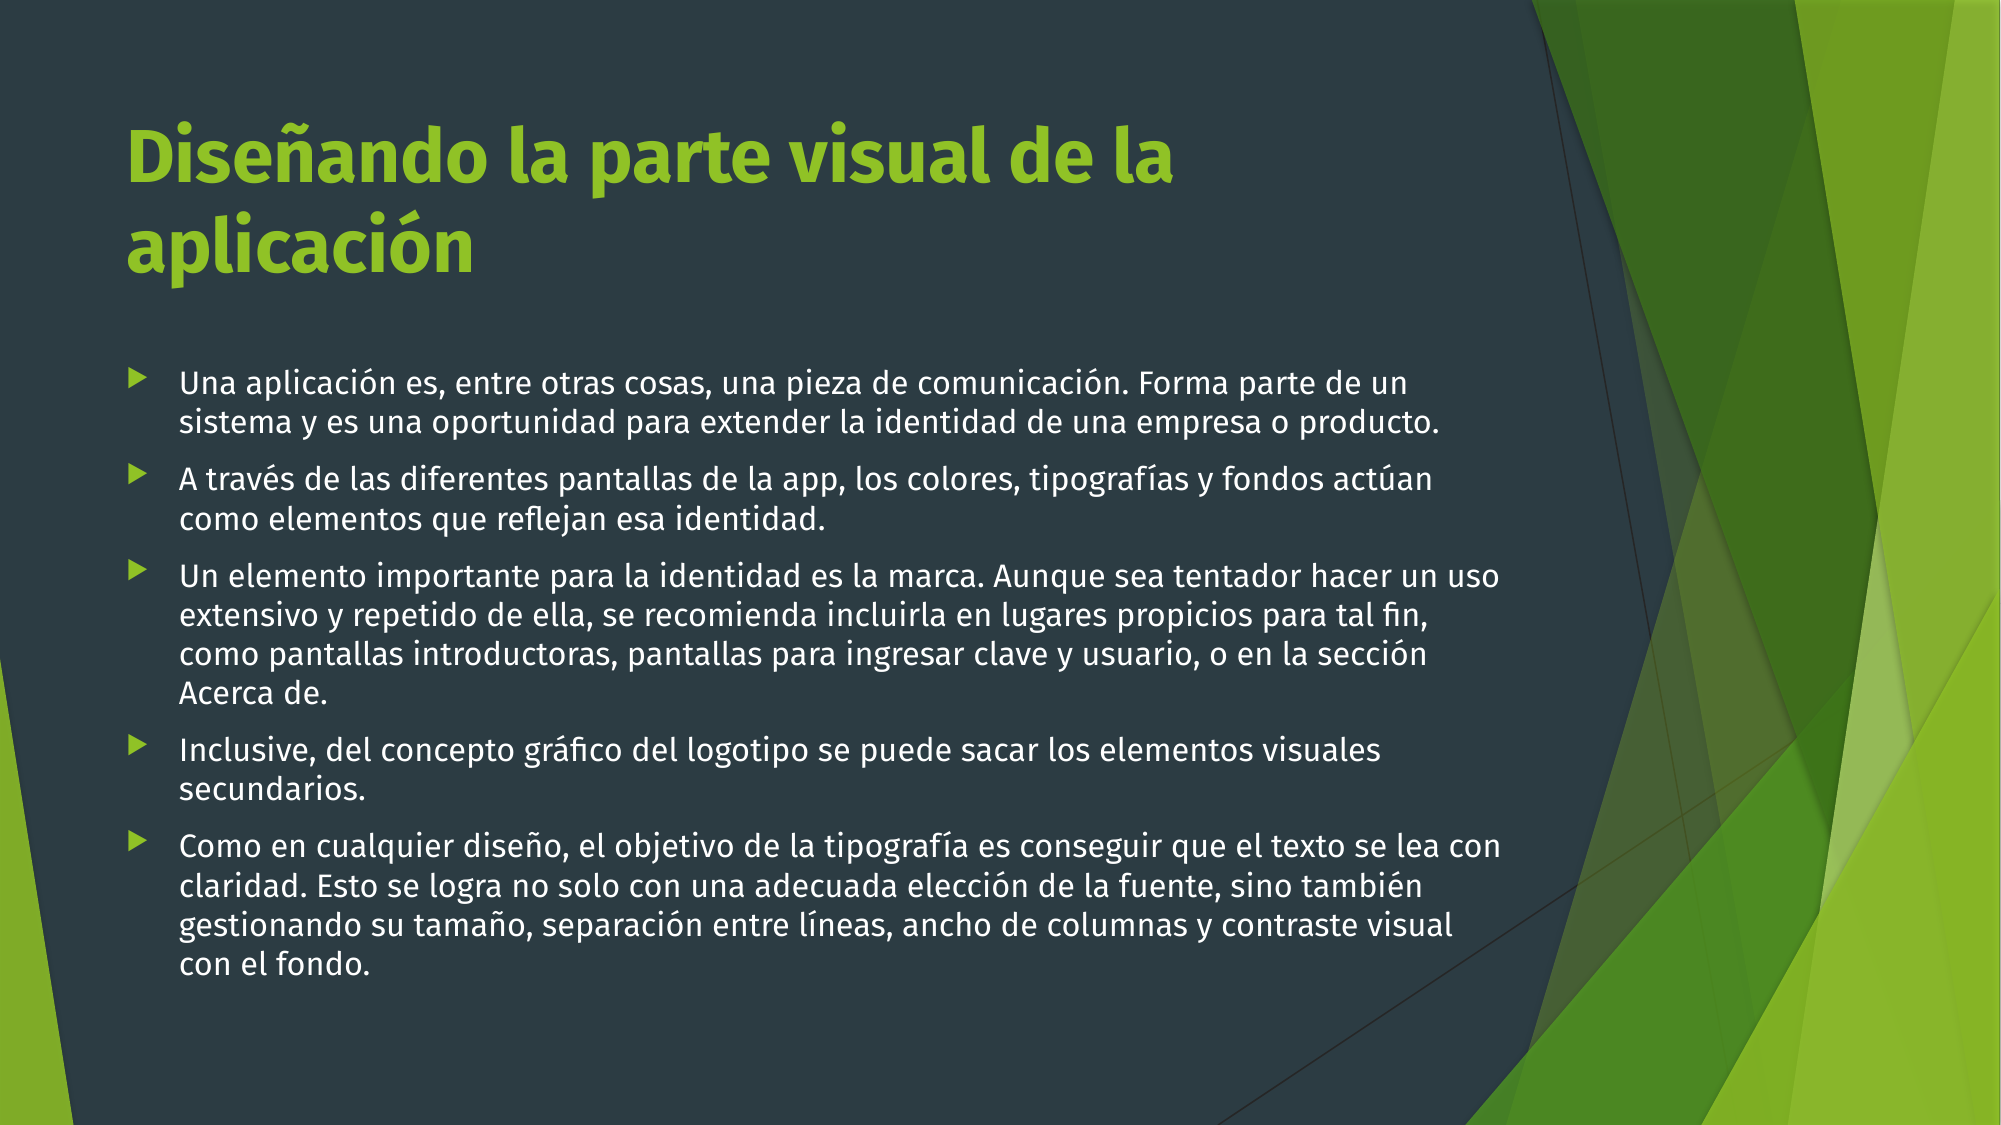

# Diseñando la parte visual de la aplicación
Una aplicación es, entre otras cosas, una pieza de comunicación. Forma parte de un sistema y es una oportunidad para extender la identidad de una empresa o producto.
A través de las diferentes pantallas de la app, los colores, tipografías y fondos actúan como elementos que reflejan esa identidad.
Un elemento importante para la identidad es la marca. Aunque sea tentador hacer un uso extensivo y repetido de ella, se recomienda incluirla en lugares propicios para tal fin, como pantallas introductoras, pantallas para ingresar clave y usuario, o en la sección Acerca de.
Inclusive, del concepto gráfico del logotipo se puede sacar los elementos visuales secundarios.
Como en cualquier diseño, el objetivo de la tipografía es conseguir que el texto se lea con claridad. Esto se logra no solo con una adecuada elección de la fuente, sino también gestionando su tamaño, separación entre líneas, ancho de columnas y contraste visual con el fondo.